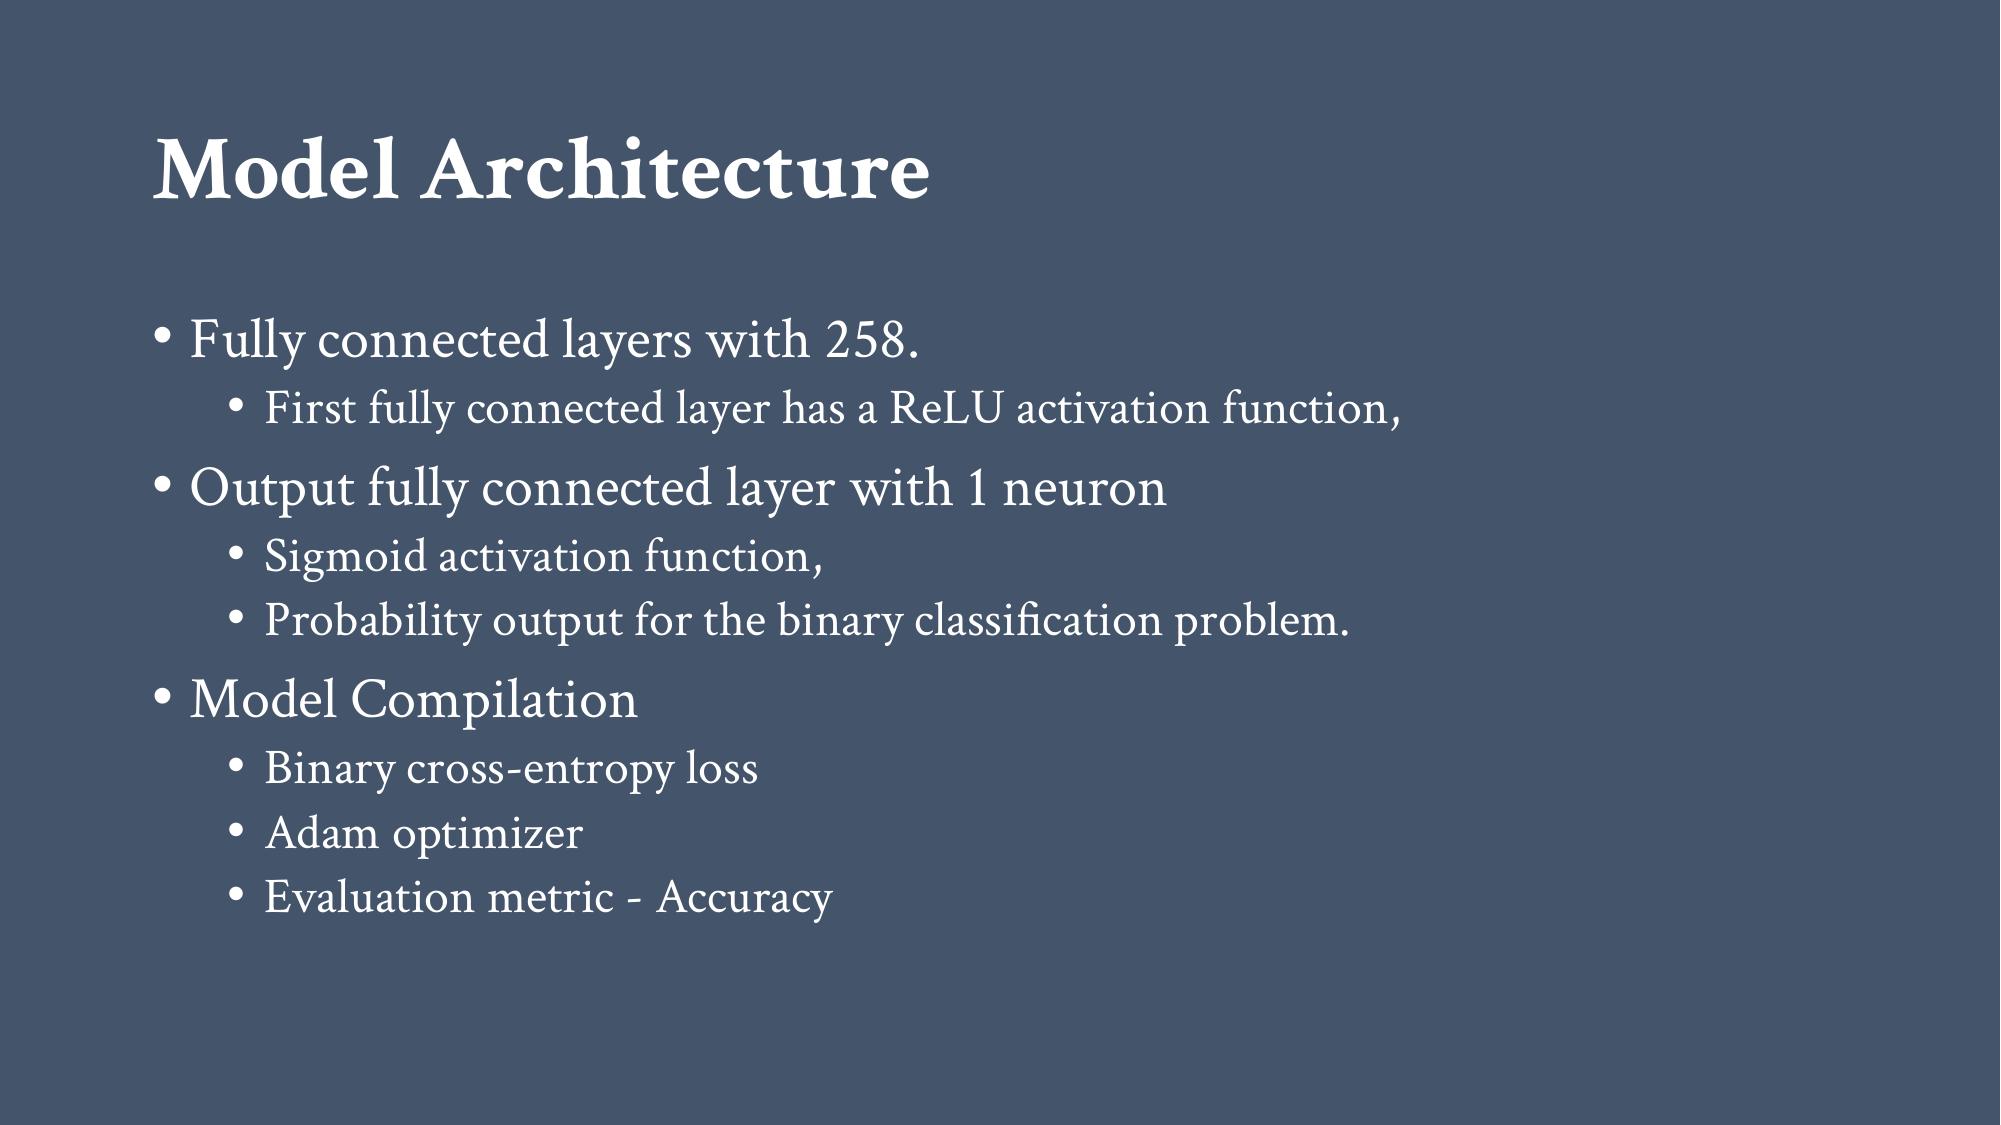

# Model Architecture
Fully connected layers with 258.
First fully connected layer has a ReLU activation function,
Output fully connected layer with 1 neuron
Sigmoid activation function,
Probability output for the binary classification problem.
Model Compilation
Binary cross-entropy loss
Adam optimizer
Evaluation metric - Accuracy